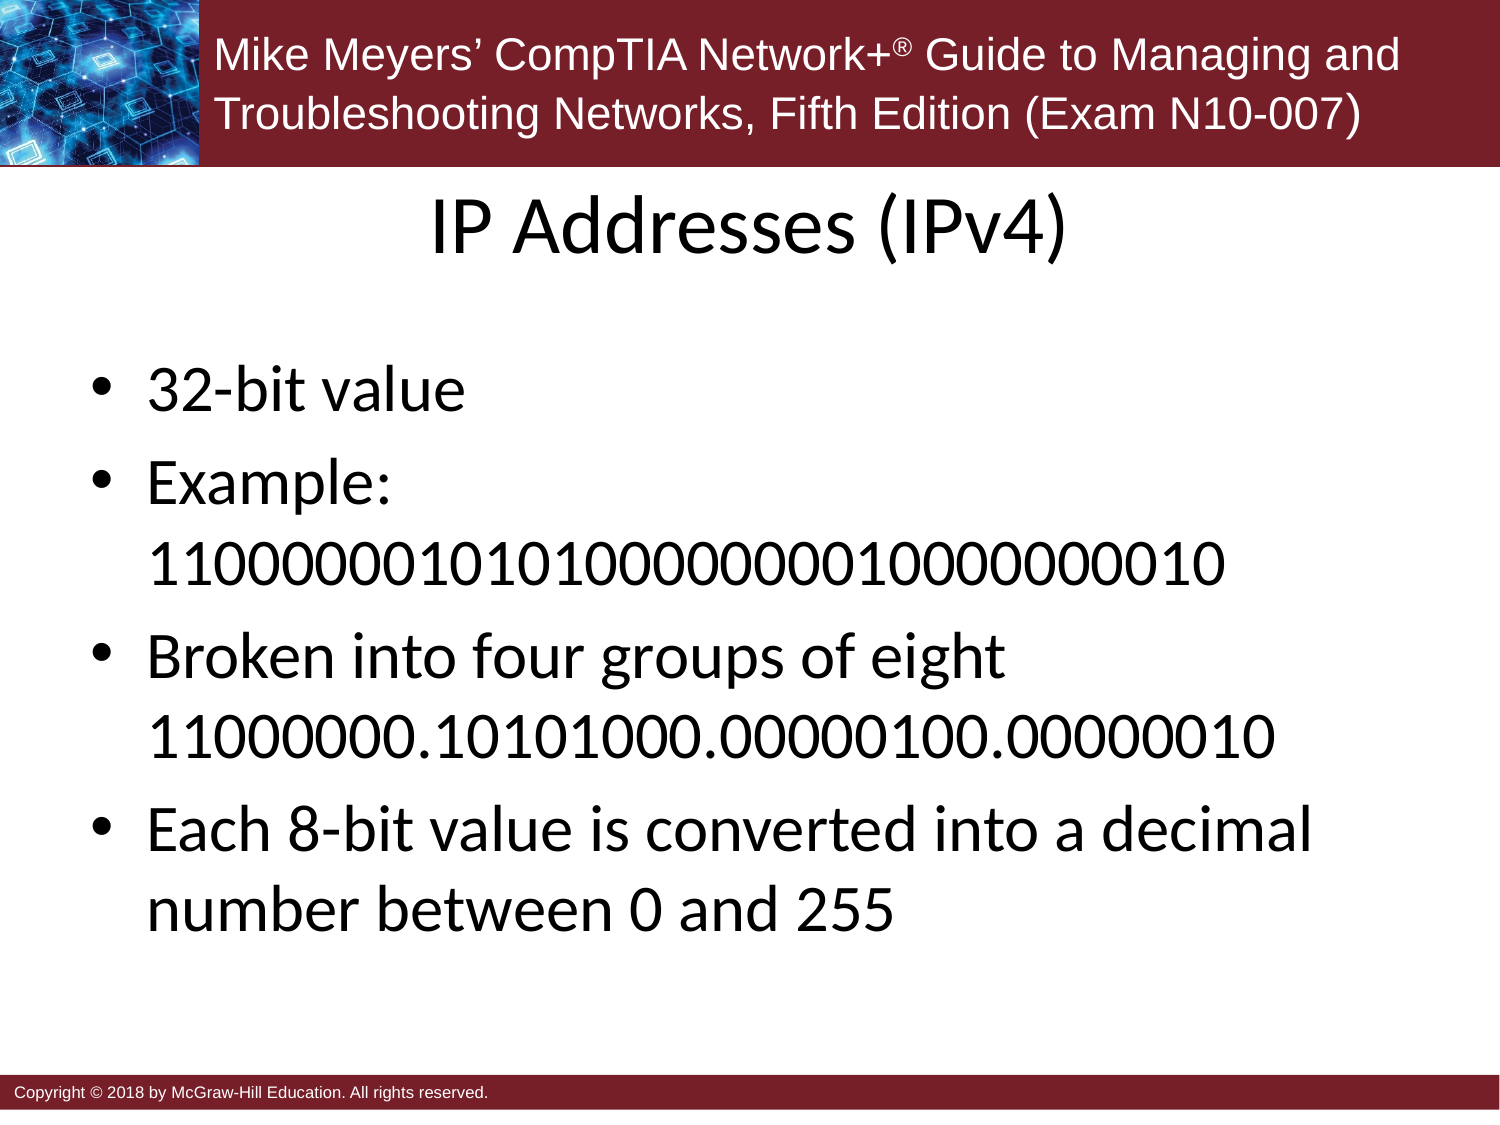

# IP Addresses (IPv4)
32-bit value
Example: 11000000101010000000010000000010
Broken into four groups of eight
11000000.10101000.00000100.00000010
Each 8-bit value is converted into a decimal number between 0 and 255